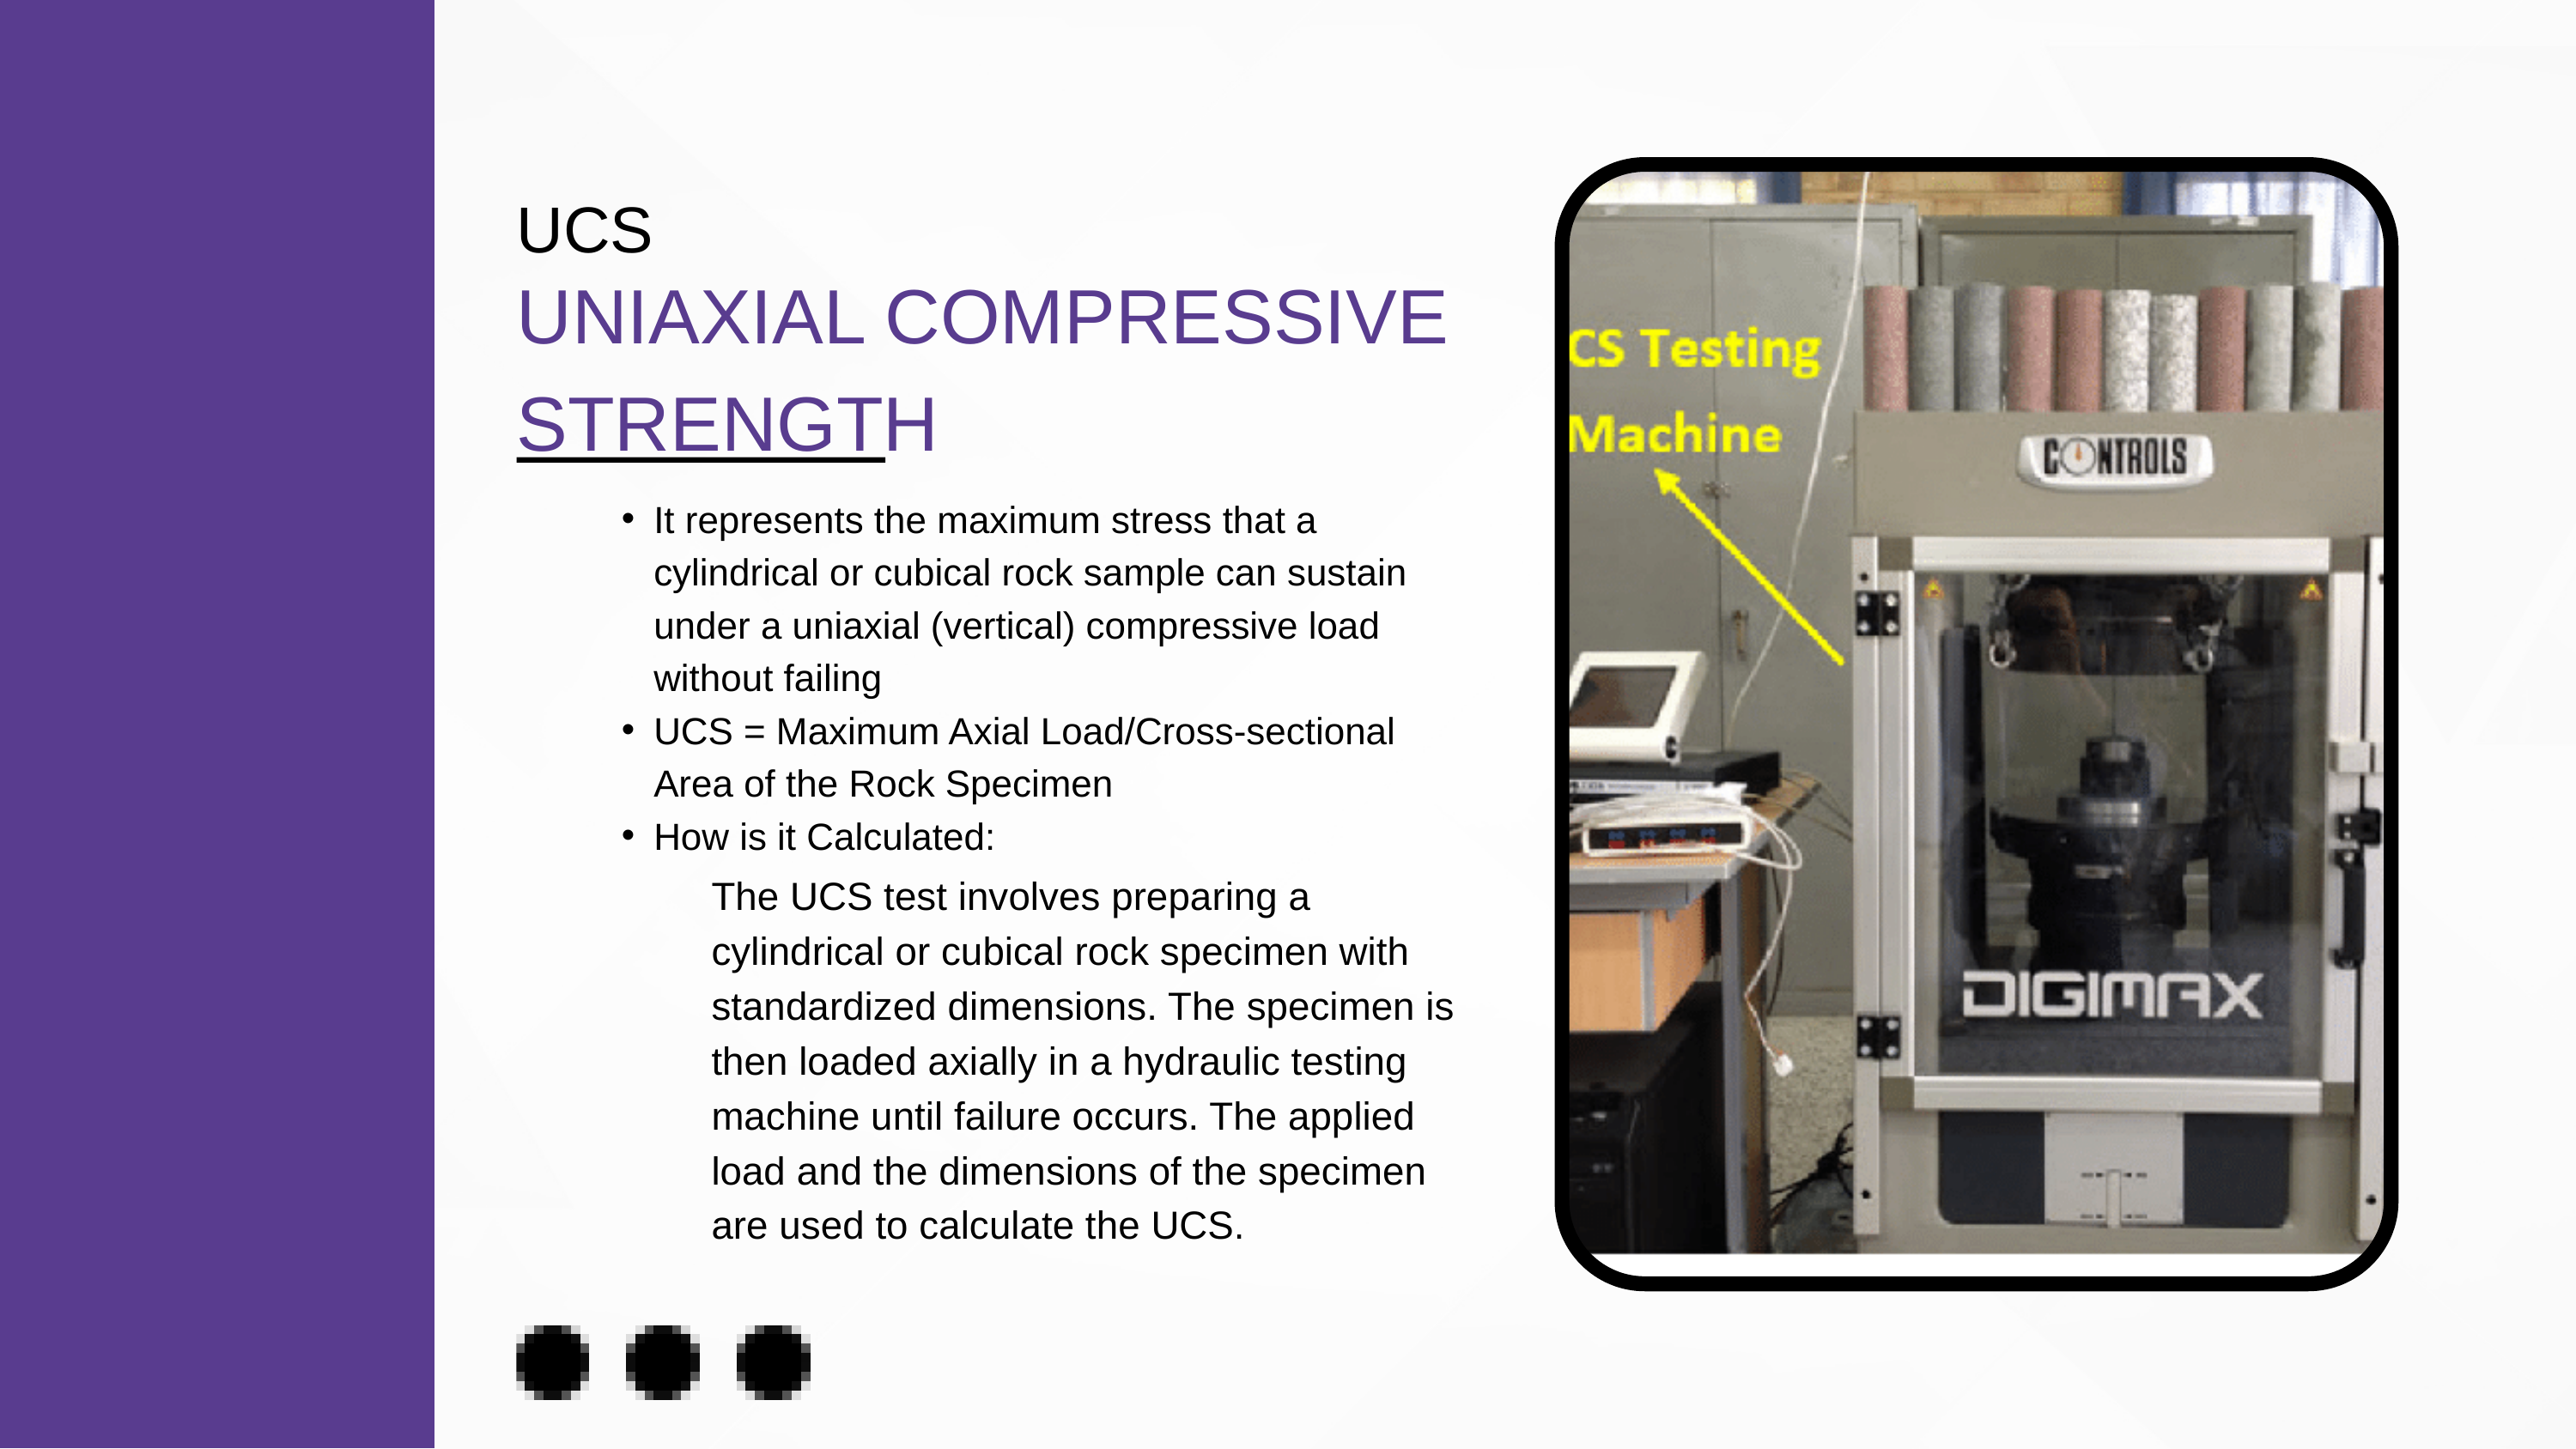

UCS
UNIAXIAL COMPRESSIVE STRENGTH

It represents the maximum stress that a cylindrical or cubical rock sample can sustain under a uniaxial (vertical) compressive load without failing
UCS = Maximum Axial Load/Cross-sectional Area of the Rock Specimen
How is it Calculated:
The UCS test involves preparing a cylindrical or cubical rock specimen with standardized dimensions. The specimen is then loaded axially in a hydraulic testing machine until failure occurs. The applied load and the dimensions of the specimen are used to calculate the UCS.